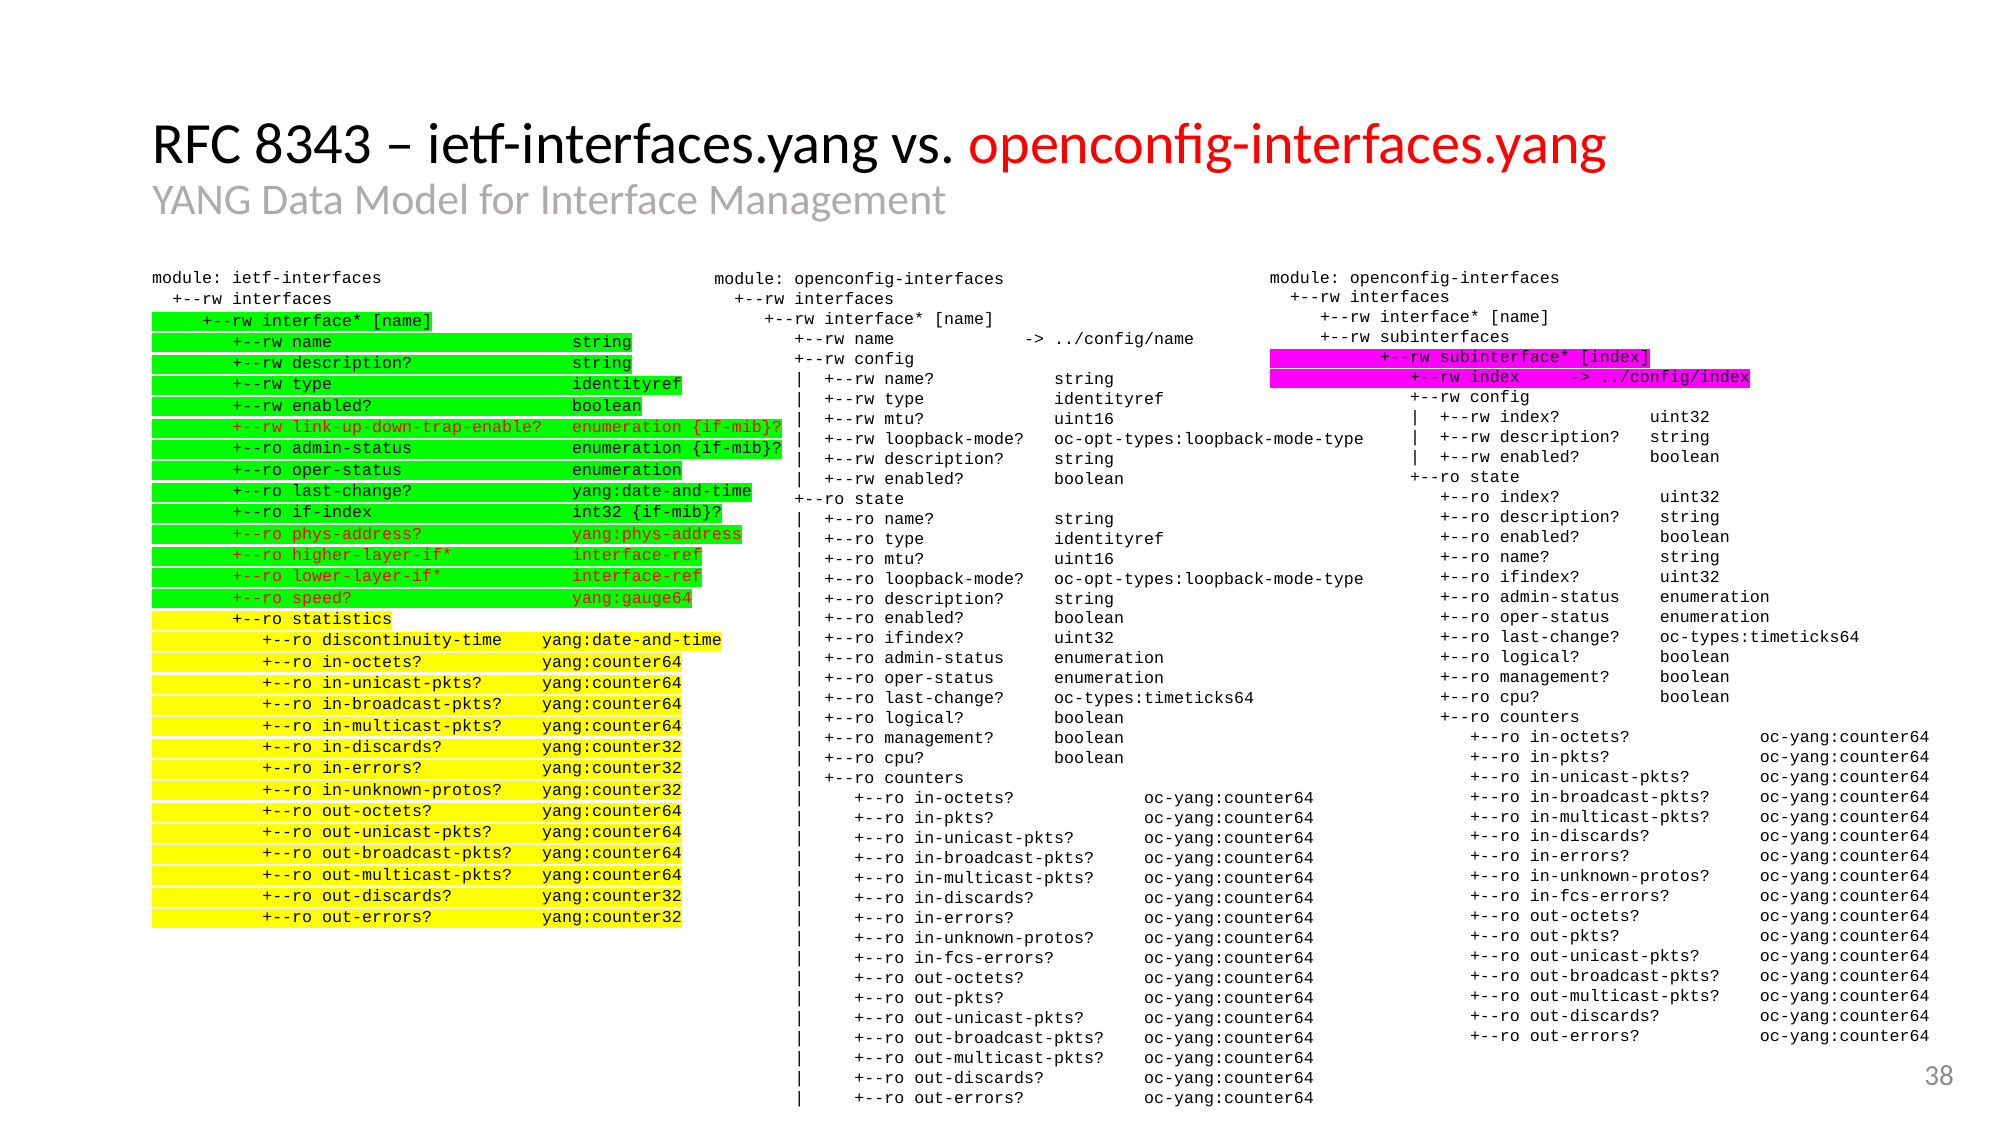

# RFC 8343 – ietf-interfaces.yang vs. openconfig-interfaces.yang YANG Data Model for Interface Management
module: ietf-interfaces
  +--rw interfaces
     +--rw interface* [name]
        +--rw name                        string
        +--rw description?                string
        +--rw type                        identityref
        +--rw enabled?                    boolean
        +--rw link-up-down-trap-enable?   enumeration {if-mib}?
        +--ro admin-status                enumeration {if-mib}?
        +--ro oper-status                 enumeration
        +--ro last-change?                yang:date-and-time
        +--ro if-index                    int32 {if-mib}?
        +--ro phys-address?               yang:phys-address
        +--ro higher-layer-if*            interface-ref
        +--ro lower-layer-if*             interface-ref
        +--ro speed?                      yang:gauge64
        +--ro statistics
           +--ro discontinuity-time    yang:date-and-time
           +--ro in-octets?            yang:counter64
           +--ro in-unicast-pkts?      yang:counter64
           +--ro in-broadcast-pkts?    yang:counter64
           +--ro in-multicast-pkts?    yang:counter64
           +--ro in-discards?          yang:counter32
           +--ro in-errors?            yang:counter32
           +--ro in-unknown-protos?    yang:counter32
           +--ro out-octets?           yang:counter64
           +--ro out-unicast-pkts?     yang:counter64
           +--ro out-broadcast-pkts?   yang:counter64
           +--ro out-multicast-pkts?   yang:counter64
           +--ro out-discards?         yang:counter32
           +--ro out-errors?           yang:counter32
module: openconfig-interfaces
  +--rw interfaces
     +--rw interface* [name]
     +--rw subinterfaces
           +--rw subinterface* [index]
              +--rw index     -> ../config/index
              +--rw config
              |  +--rw index?         uint32
              |  +--rw description?   string
              |  +--rw enabled?       boolean
              +--ro state
                 +--ro index?          uint32
                 +--ro description?    string
                 +--ro enabled?        boolean
                 +--ro name?           string
                 +--ro ifindex?        uint32
                 +--ro admin-status    enumeration
                 +--ro oper-status     enumeration
                 +--ro last-change?    oc-types:timeticks64
                 +--ro logical?        boolean
                 +--ro management?     boolean
                 +--ro cpu?            boolean
                 +--ro counters
                    +--ro in-octets?             oc-yang:counter64
                    +--ro in-pkts?               oc-yang:counter64
                    +--ro in-unicast-pkts?       oc-yang:counter64
                    +--ro in-broadcast-pkts?     oc-yang:counter64
                    +--ro in-multicast-pkts?     oc-yang:counter64
                    +--ro in-discards?           oc-yang:counter64
                    +--ro in-errors?             oc-yang:counter64
                    +--ro in-unknown-protos?     oc-yang:counter64
                    +--ro in-fcs-errors?         oc-yang:counter64
                    +--ro out-octets?            oc-yang:counter64
                    +--ro out-pkts?              oc-yang:counter64
                    +--ro out-unicast-pkts?      oc-yang:counter64
                    +--ro out-broadcast-pkts?    oc-yang:counter64
                    +--ro out-multicast-pkts?    oc-yang:counter64
                    +--ro out-discards?          oc-yang:counter64
                    +--ro out-errors?            oc-yang:counter64
module: openconfig-interfaces
  +--rw interfaces
     +--rw interface* [name]
        +--rw name             -> ../config/name
        +--rw config
        |  +--rw name?            string
        |  +--rw type             identityref
        |  +--rw mtu?             uint16
        |  +--rw loopback-mode?   oc-opt-types:loopback-mode-type
        |  +--rw description?     string
        |  +--rw enabled?         boolean
        +--ro state
        |  +--ro name?            string
        |  +--ro type             identityref
        |  +--ro mtu?             uint16
        |  +--ro loopback-mode?   oc-opt-types:loopback-mode-type
        |  +--ro description?     string
        |  +--ro enabled?         boolean
        |  +--ro ifindex?         uint32
        |  +--ro admin-status     enumeration
        |  +--ro oper-status      enumeration
        |  +--ro last-change?     oc-types:timeticks64
        |  +--ro logical?         boolean
        |  +--ro management?      boolean
        |  +--ro cpu?             boolean
        |  +--ro counters
        |     +--ro in-octets?             oc-yang:counter64
        |     +--ro in-pkts?               oc-yang:counter64
        |     +--ro in-unicast-pkts?       oc-yang:counter64
        |     +--ro in-broadcast-pkts?     oc-yang:counter64
        |     +--ro in-multicast-pkts?     oc-yang:counter64
        |     +--ro in-discards?           oc-yang:counter64
        |     +--ro in-errors?             oc-yang:counter64
        |     +--ro in-unknown-protos?     oc-yang:counter64
        |     +--ro in-fcs-errors?         oc-yang:counter64
        |     +--ro out-octets?            oc-yang:counter64
        |     +--ro out-pkts?              oc-yang:counter64
        |     +--ro out-unicast-pkts?      oc-yang:counter64
        |     +--ro out-broadcast-pkts?    oc-yang:counter64
        |     +--ro out-multicast-pkts?    oc-yang:counter64
        |     +--ro out-discards?          oc-yang:counter64
        |     +--ro out-errors?            oc-yang:counter64
38